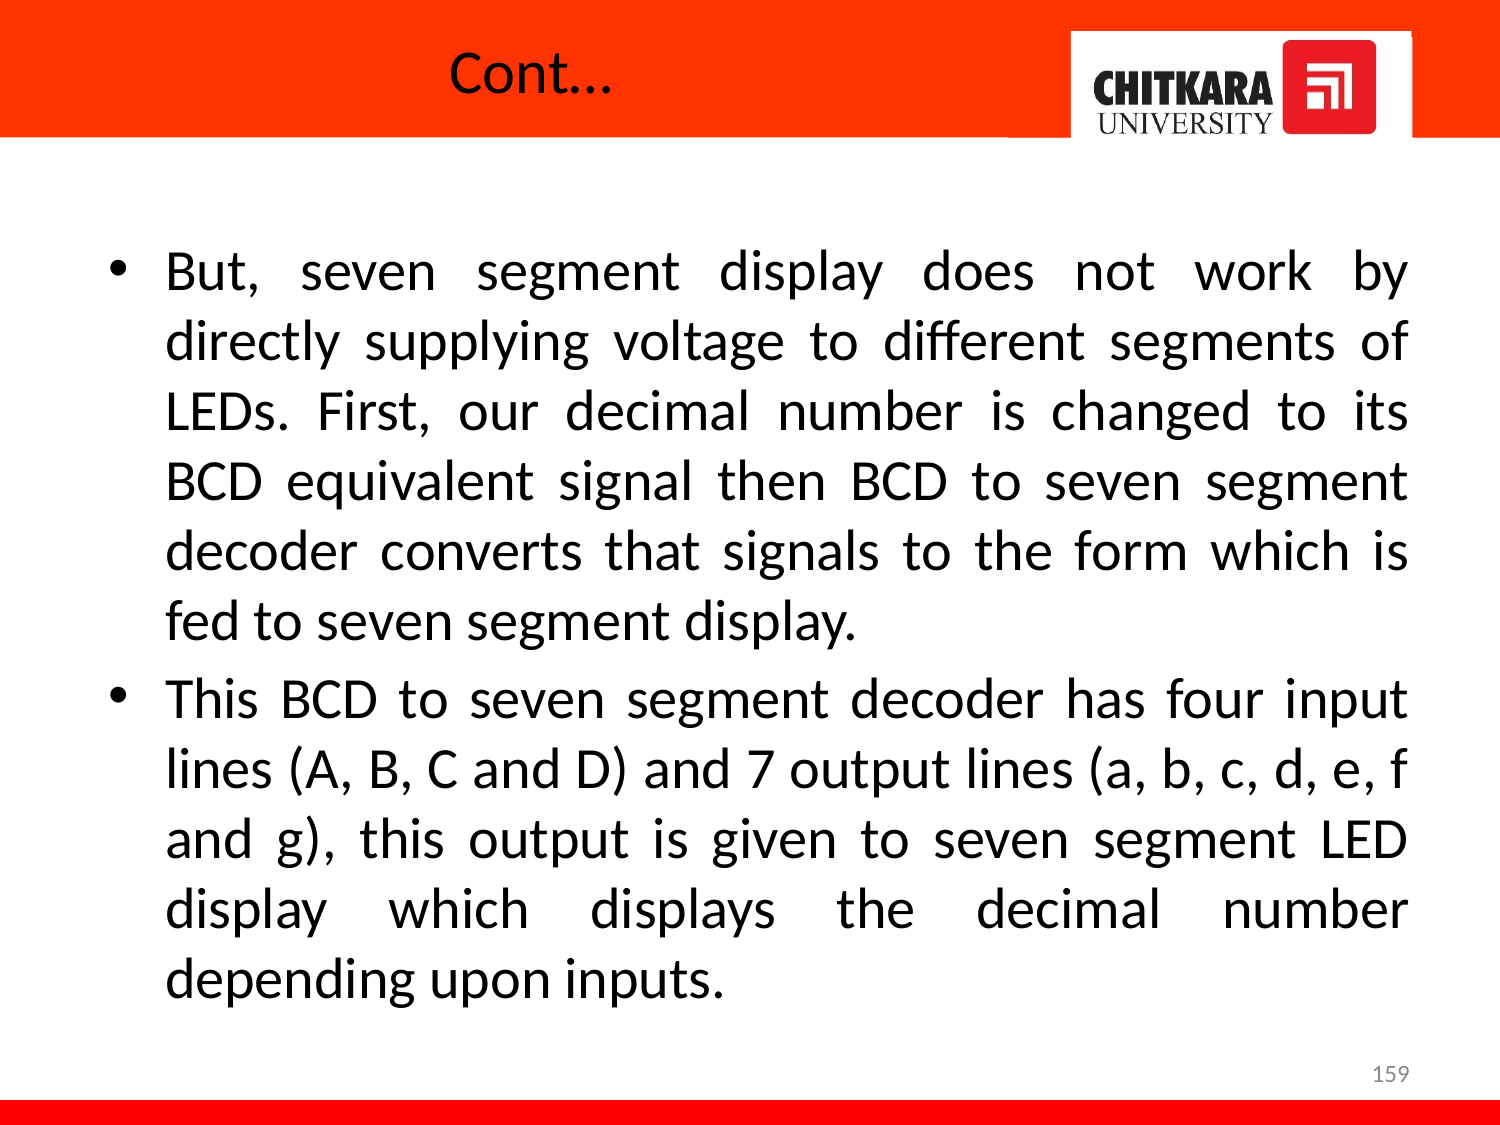

# Cont…
But, seven segment display does not work by directly supplying voltage to different segments of LEDs. First, our decimal number is changed to its BCD equivalent signal then BCD to seven segment decoder converts that signals to the form which is fed to seven segment display.
This BCD to seven segment decoder has four input lines (A, B, C and D) and 7 output lines (a, b, c, d, e, f and g), this output is given to seven segment LED display which displays the decimal number depending upon inputs.

159